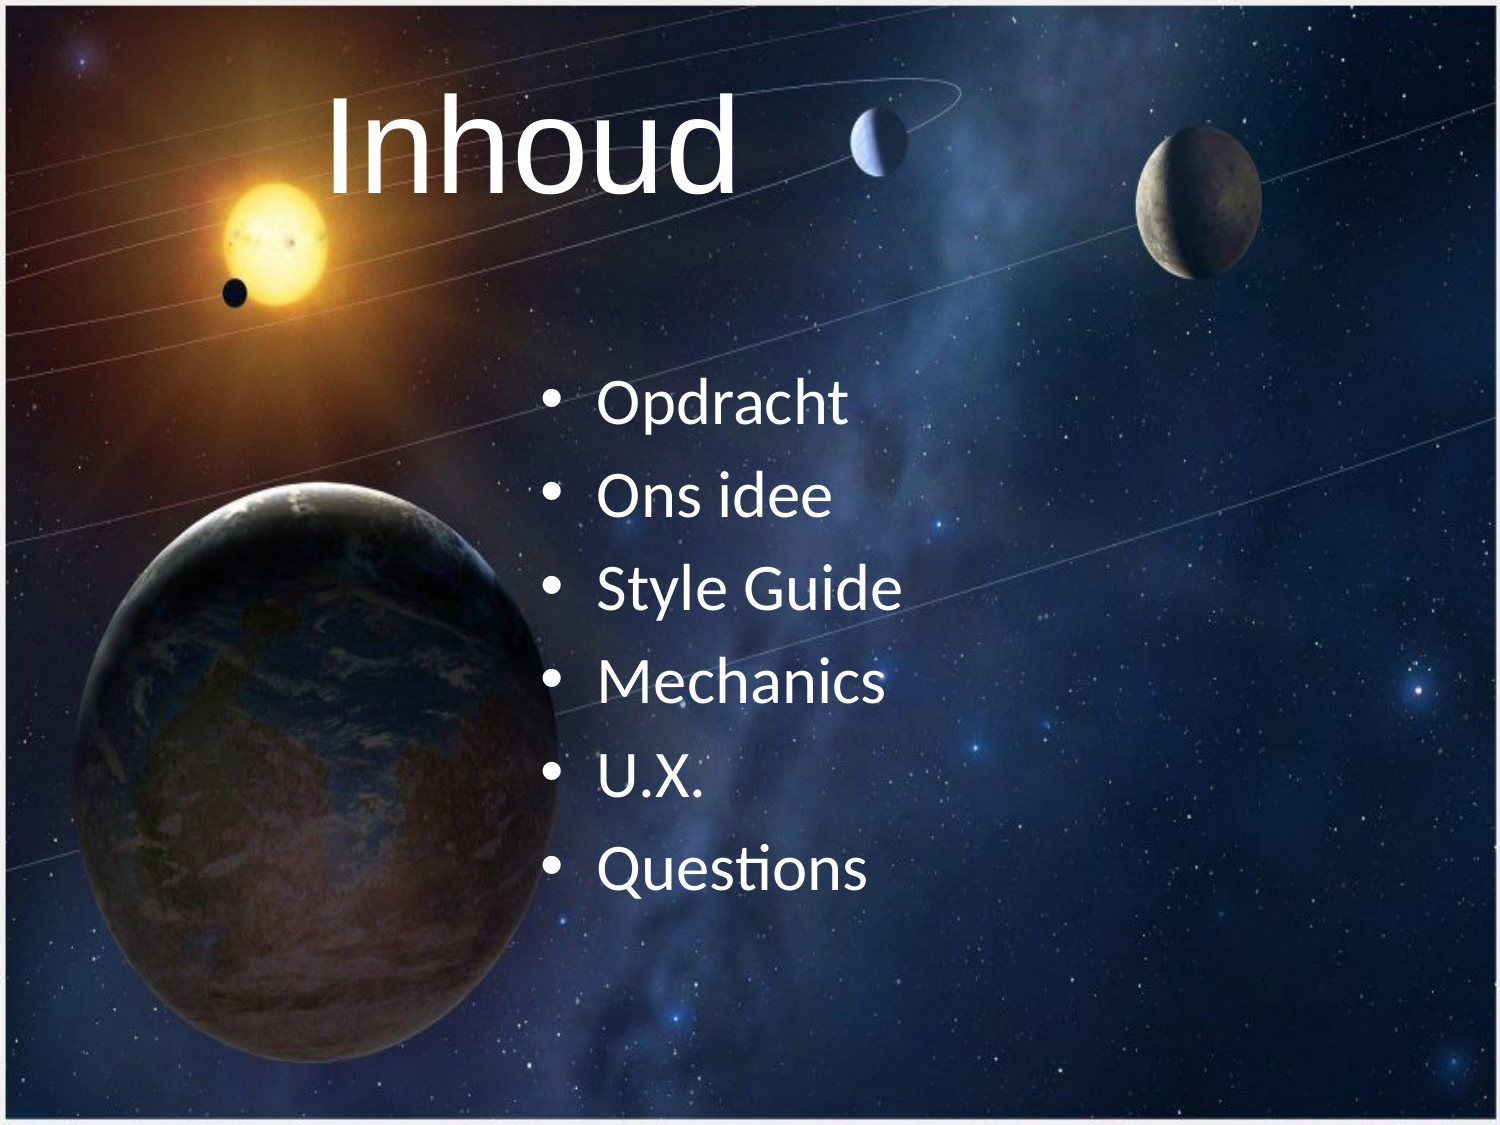

# Inhoud
Opdracht
Ons idee
Style Guide
Mechanics
U.X.
Questions